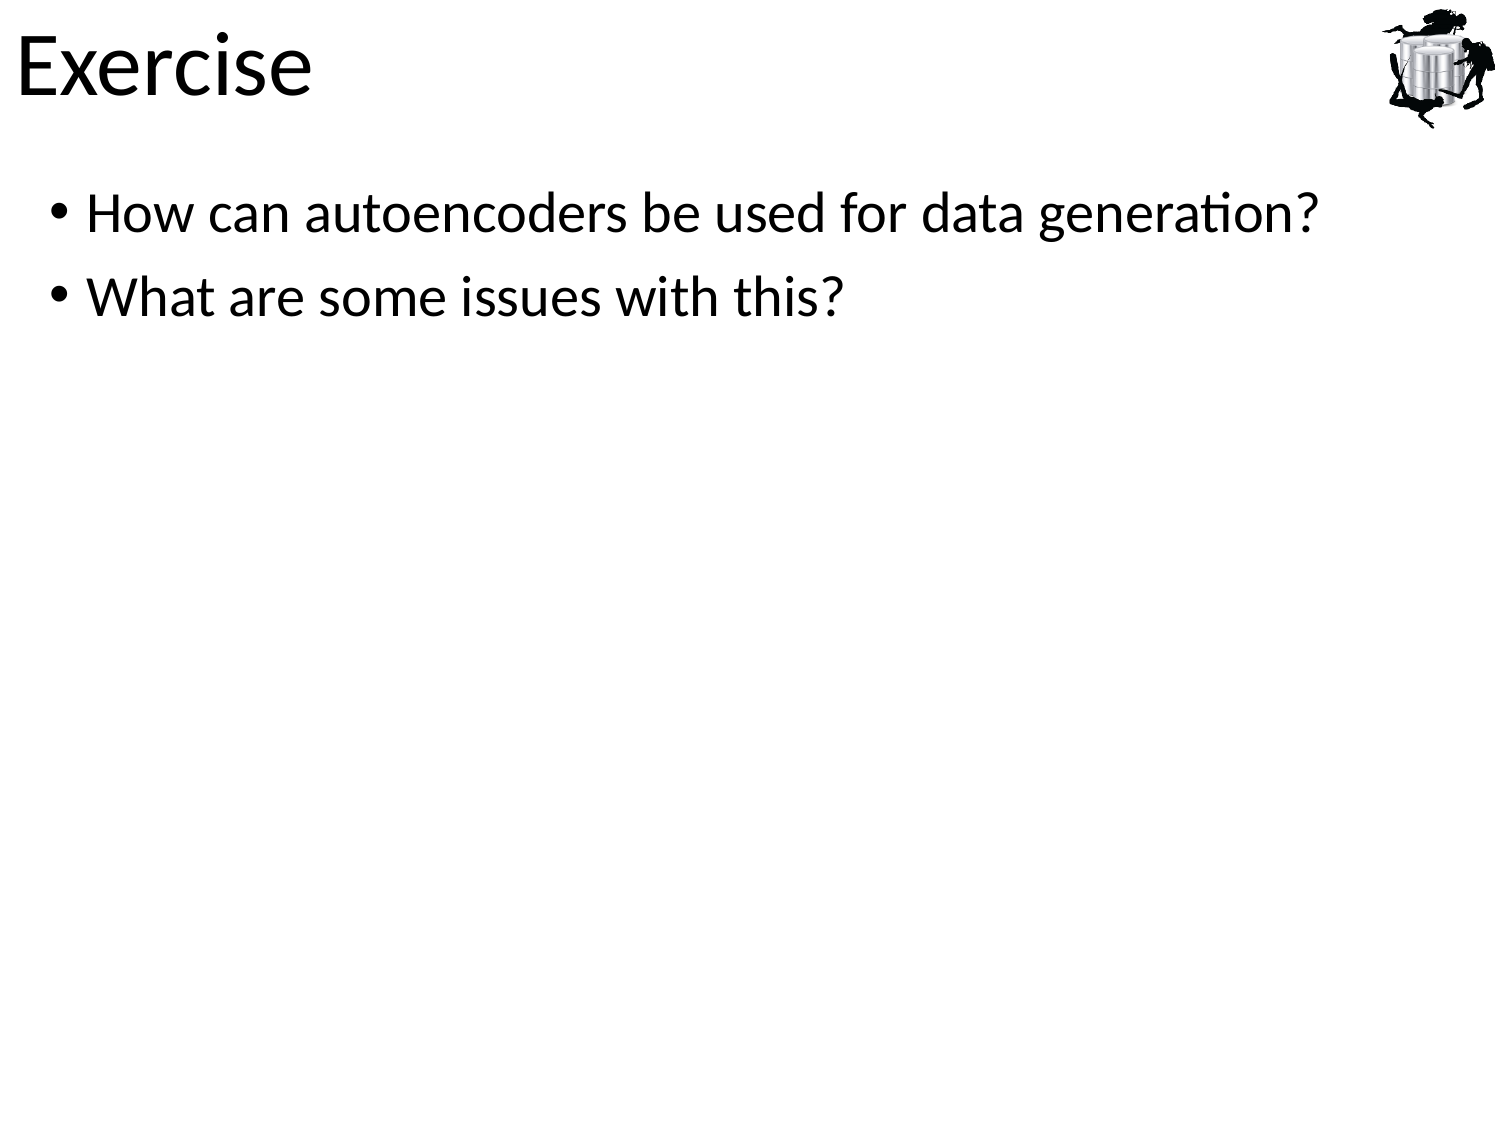

# Exercise
How can autoencoders be used for data generation?
What are some issues with this?